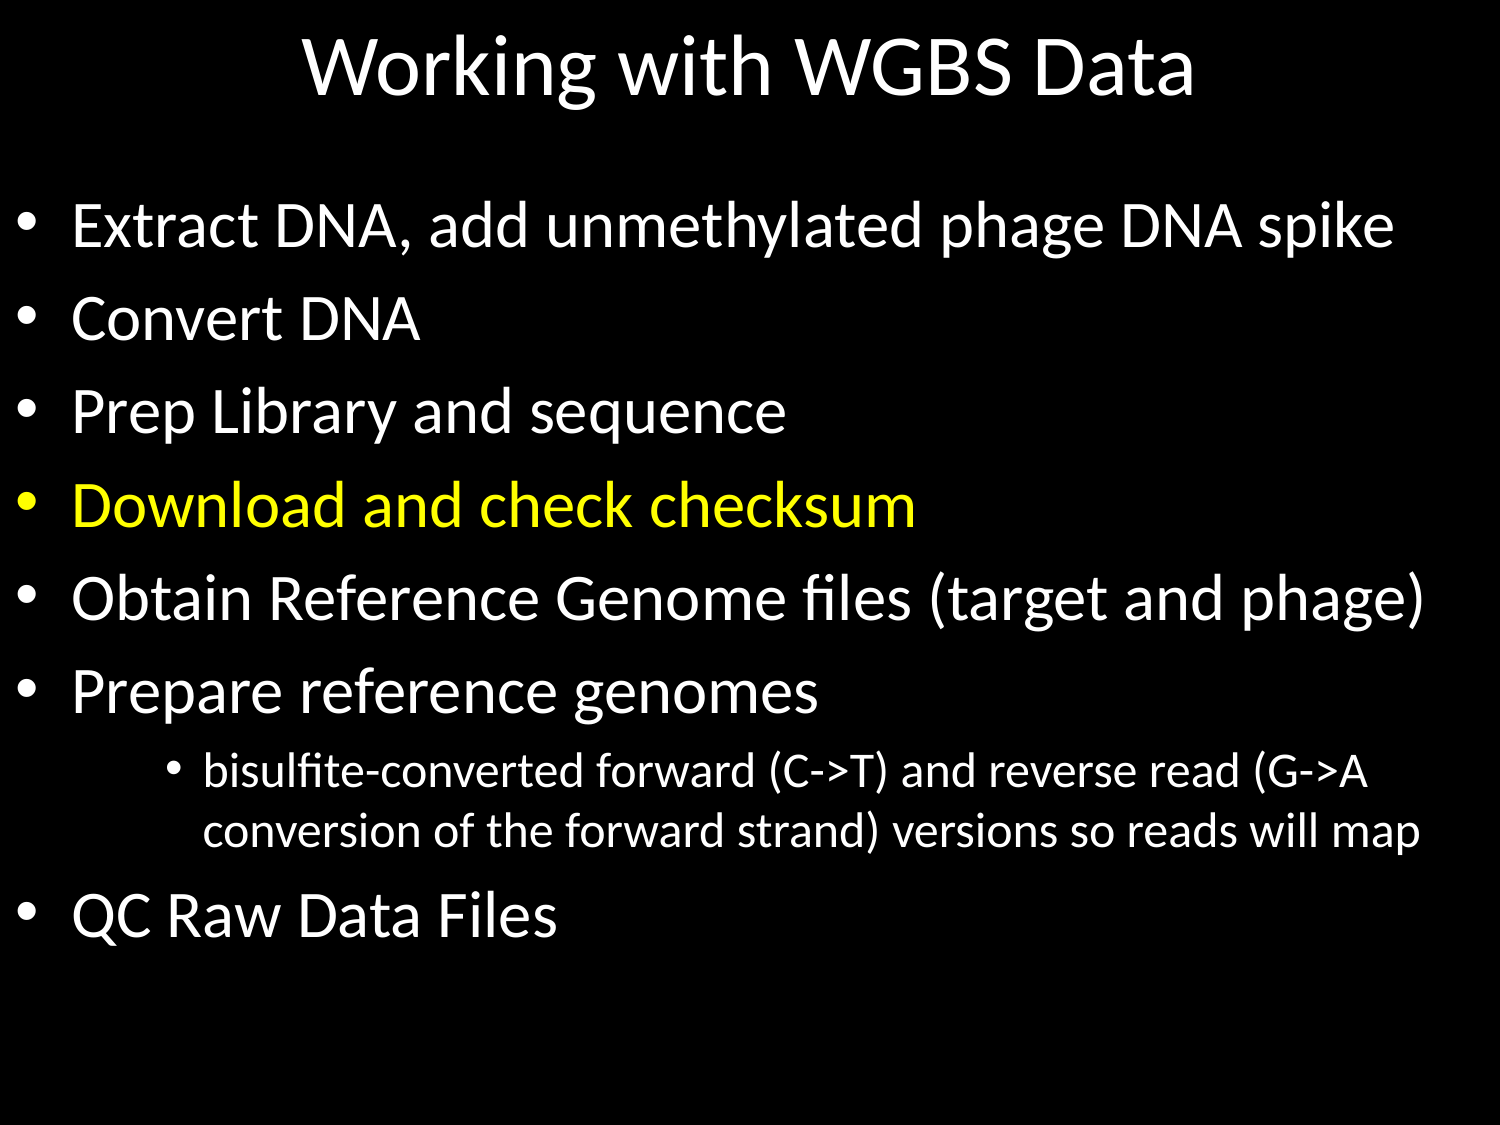

# Working with WGBS Data
Extract DNA, add unmethylated phage DNA spike
Convert DNA
Prep Library and sequence
Download and check checksum
Obtain Reference Genome files (target and phage)
Prepare reference genomes
bisulfite-converted forward (C->T) and reverse read (G->A conversion of the forward strand) versions so reads will map
QC Raw Data Files